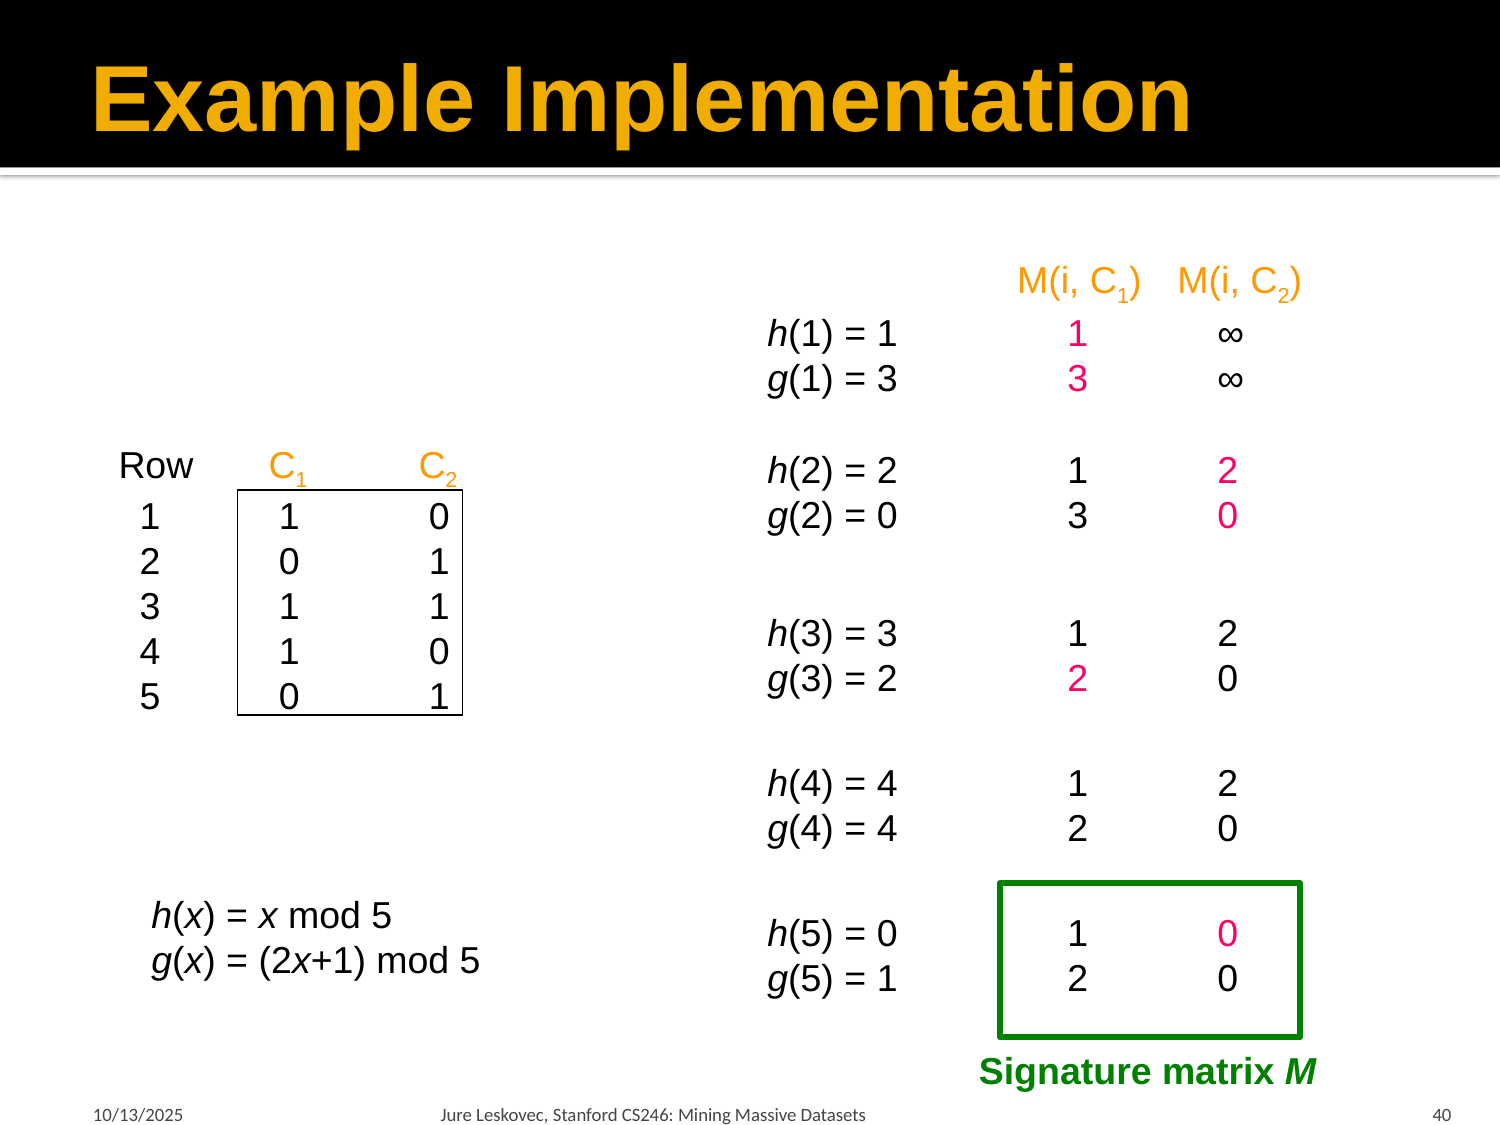

# Example Implementation
M(i, C1)	 M(i, C2)
h(1) = 1		1	∞
g(1) = 3		3	∞
Row	C1	C2
  1	 1	 0
  2	 0	 1
  3	 1	 1
  4	 1	 0
  5	 0	 1
h(2) = 2		1	2
g(2) = 0		3	0

h(3) = 3		1	2
g(3) = 2		2	0
h(4) = 4		1	2
g(4) = 4		2	0
h(x) = x mod 5
g(x) = (2x+1) mod 5

h(5) = 0		1	0
g(5) = 1		2	0
Signature matrix M
10/13/2025
Jure Leskovec, Stanford CS246: Mining Massive Datasets
40